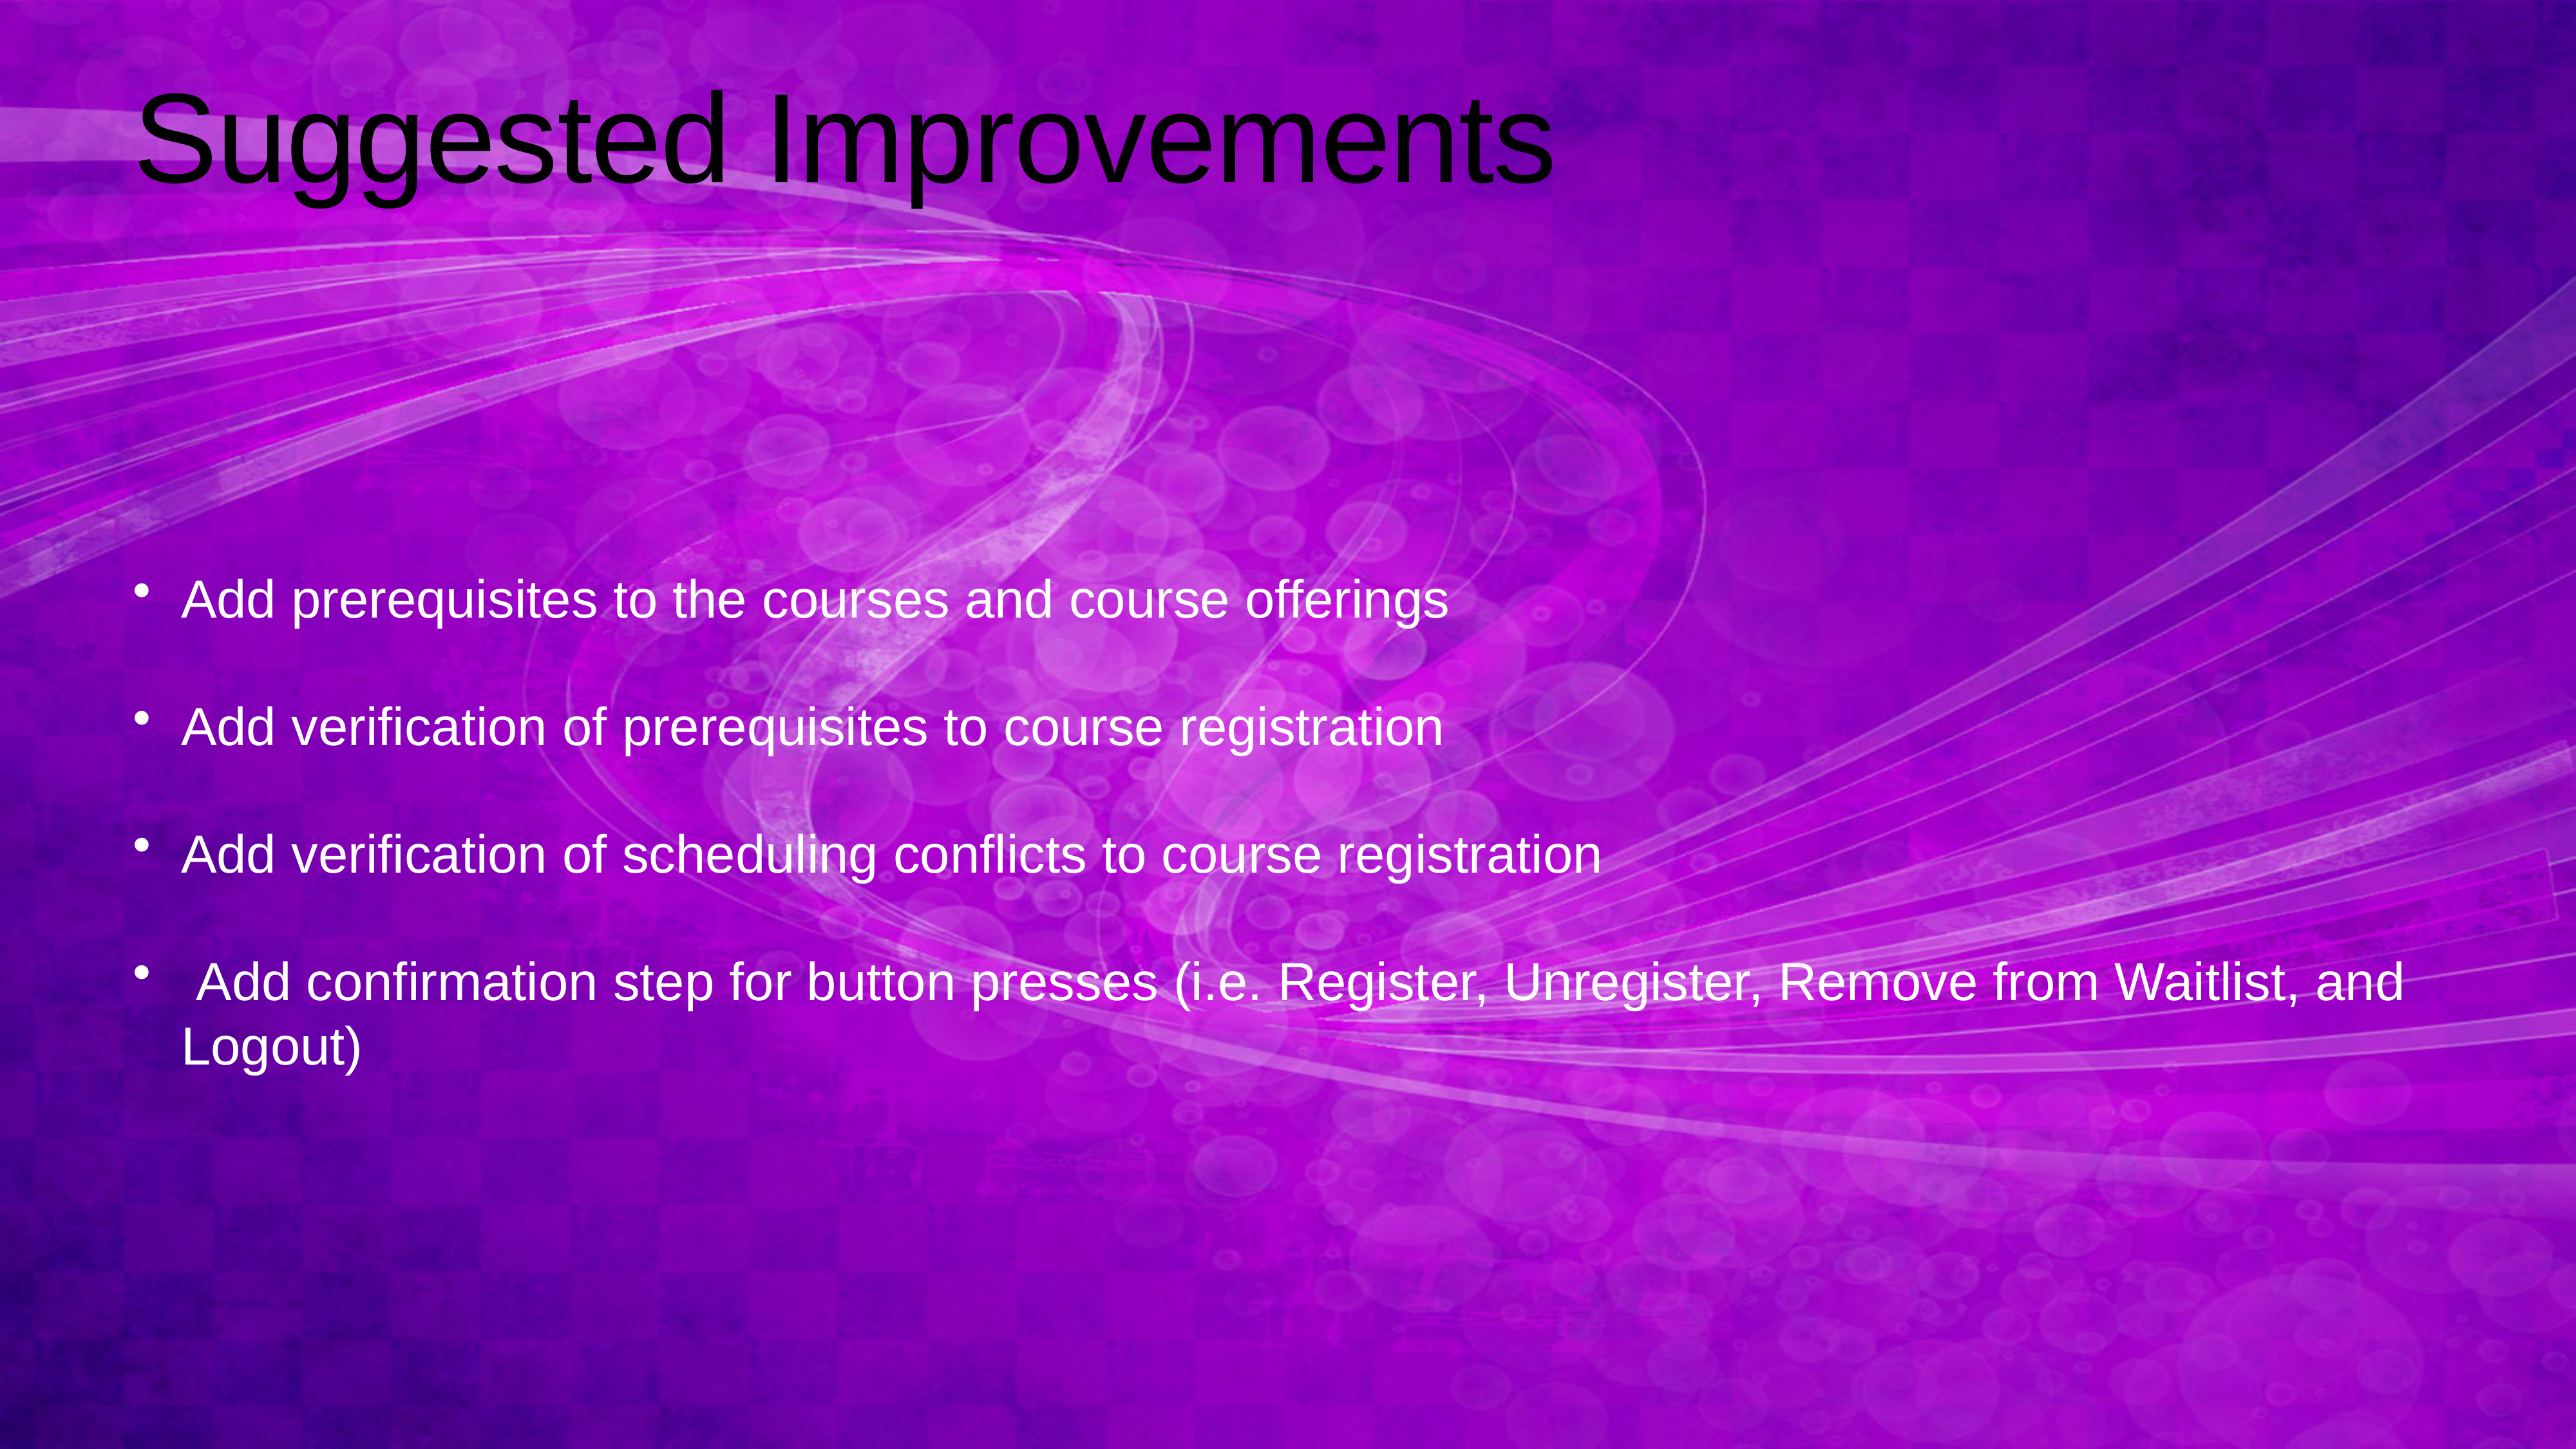

# Suggested Improvements
Add prerequisites to the courses and course offerings
Add verification of prerequisites to course registration
Add verification of scheduling conflicts to course registration
 Add confirmation step for button presses (i.e. Register, Unregister, Remove from Waitlist, and Logout)